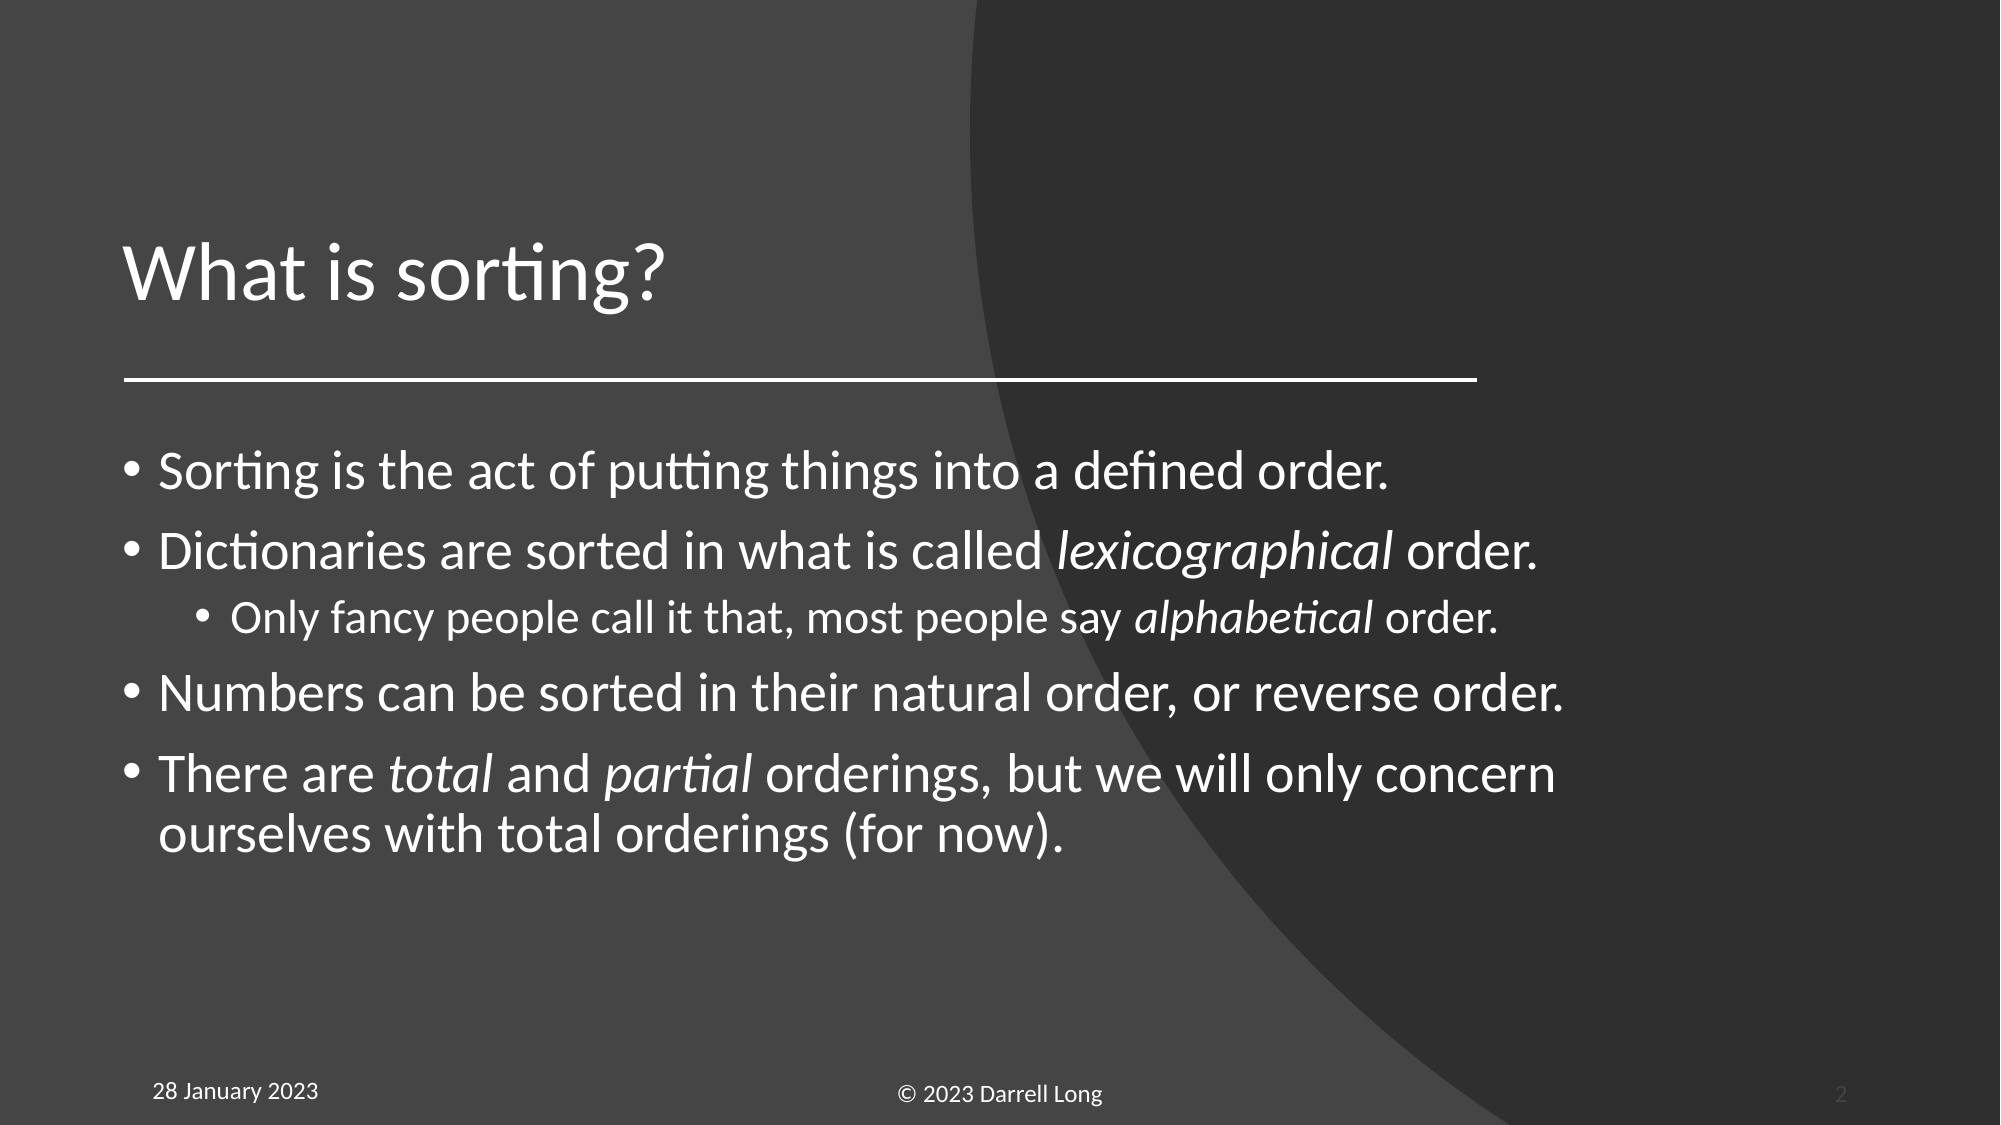

# What is sorting?
Sorting is the act of putting things into a defined order.
Dictionaries are sorted in what is called lexicographical order.
Only fancy people call it that, most people say alphabetical order.
Numbers can be sorted in their natural order, or reverse order.
There are total and partial orderings, but we will only concern ourselves with total orderings (for now).
28 January 2023
© 2023 Darrell Long
2